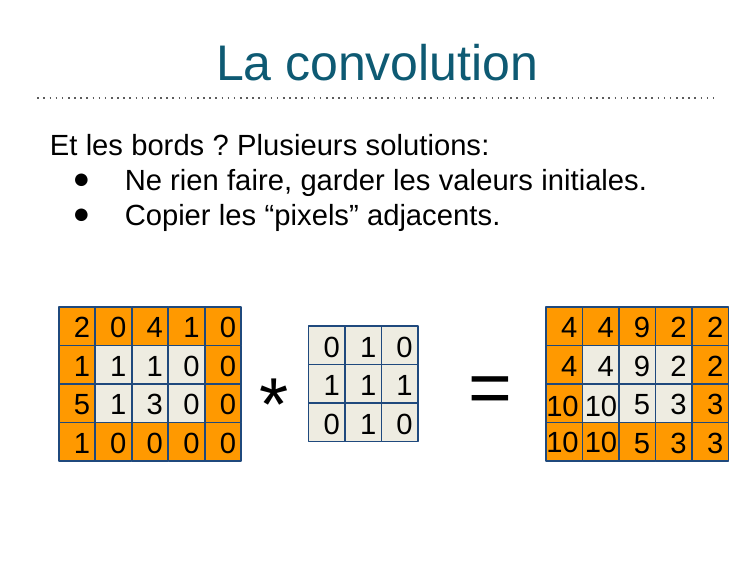

# La convolution
Et les bords ? Plusieurs solutions:
Ne rien faire, garder les valeurs initiales.
Copier les “pixels” adjacents.
Utiliser une sous-matrice dans le produit
Appliquer un filtre spécial.

2
0
4
1
0
4
4
9
2
2
4
4
9
2
2

5
3
3

5
3
3
0
1
0
1
1
1
0
1
0
=
*
1
1
1
0
0
10
10
10
5
1
3
0
0
10
10
1
0
0
0
0